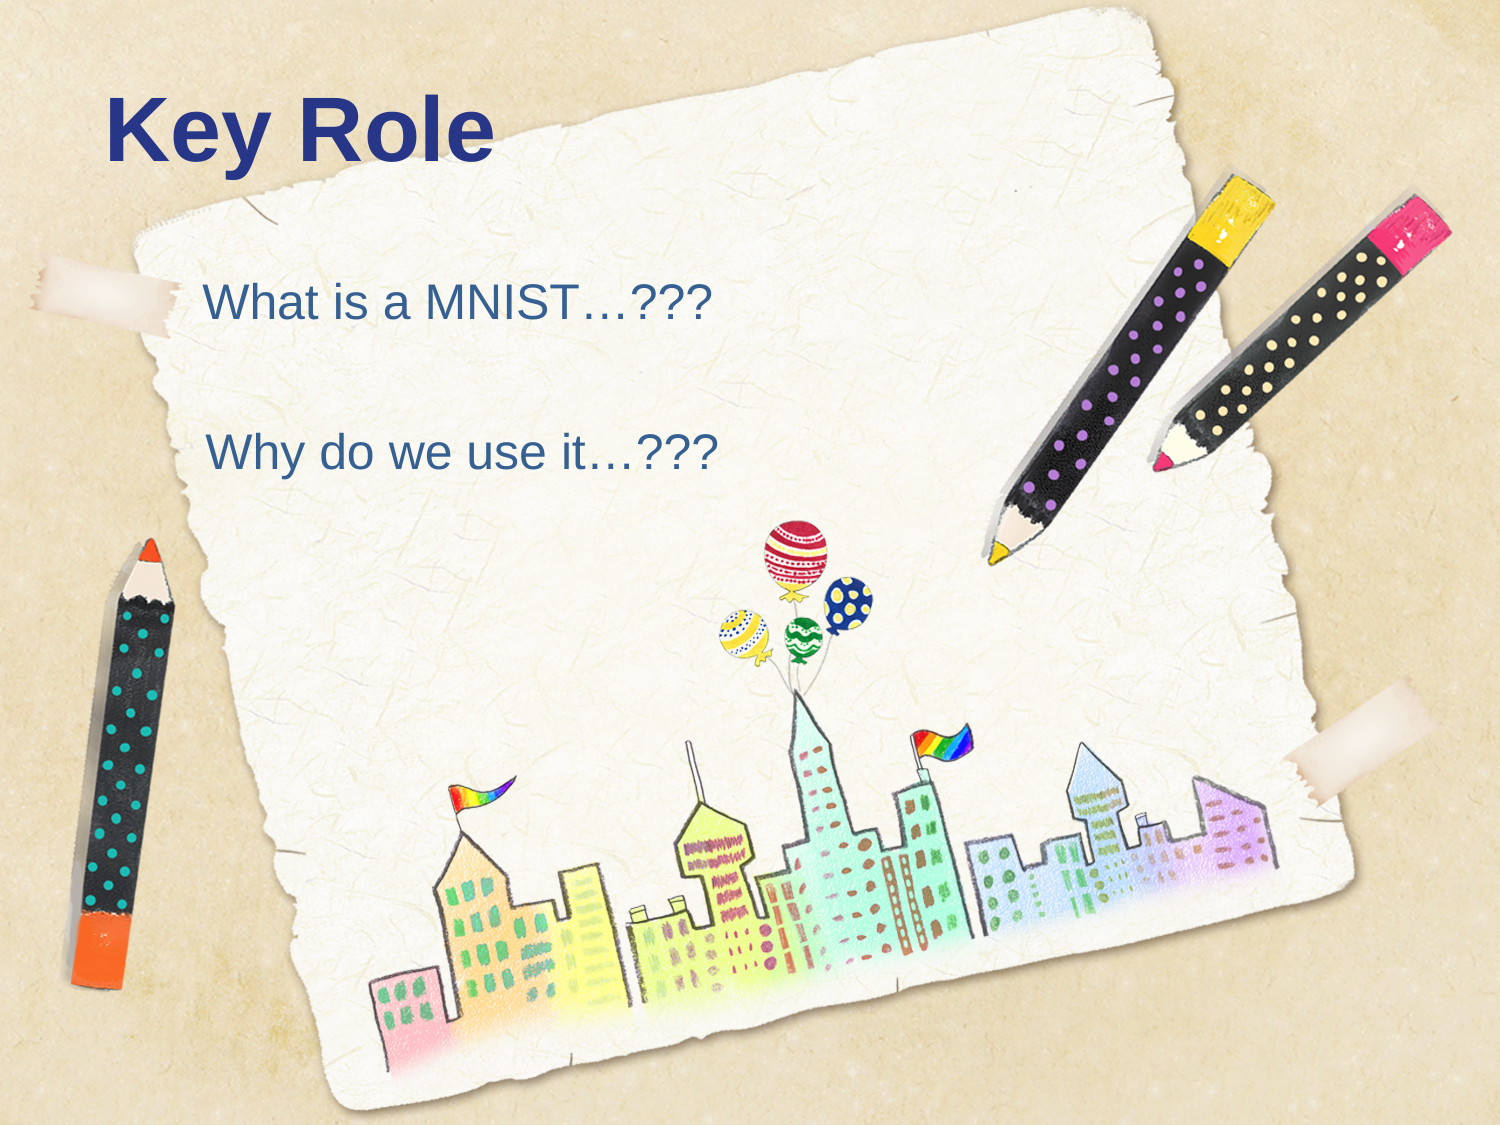

Key Role
What is a MNIST…???
Why do we use it…???